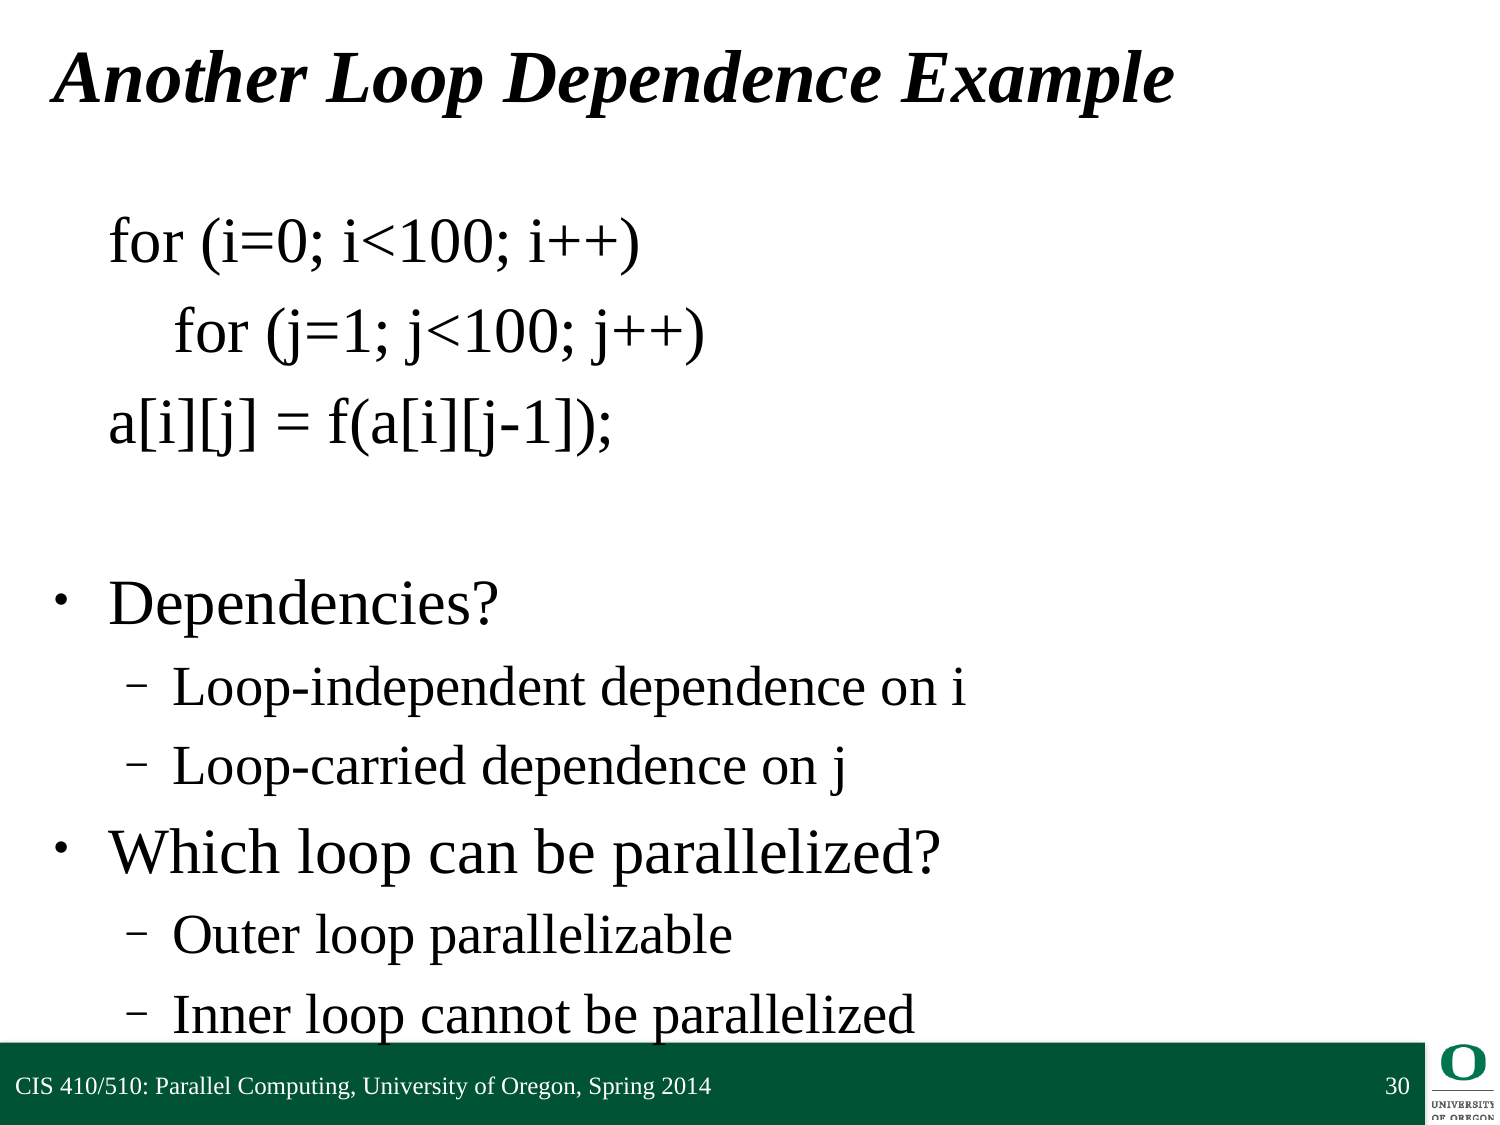

# Another Loop Dependence Example
	for (i=0; i<100; i++)
	    for (j=1; j<100; j++)
		a[i][j] = f(a[i][j-1]);

Dependencies?
Loop-independent dependence on i
Loop-carried dependence on j
Which loop can be parallelized?
Outer loop parallelizable
Inner loop cannot be parallelized
CIS 410/510: Parallel Computing, University of Oregon, Spring 2014
30